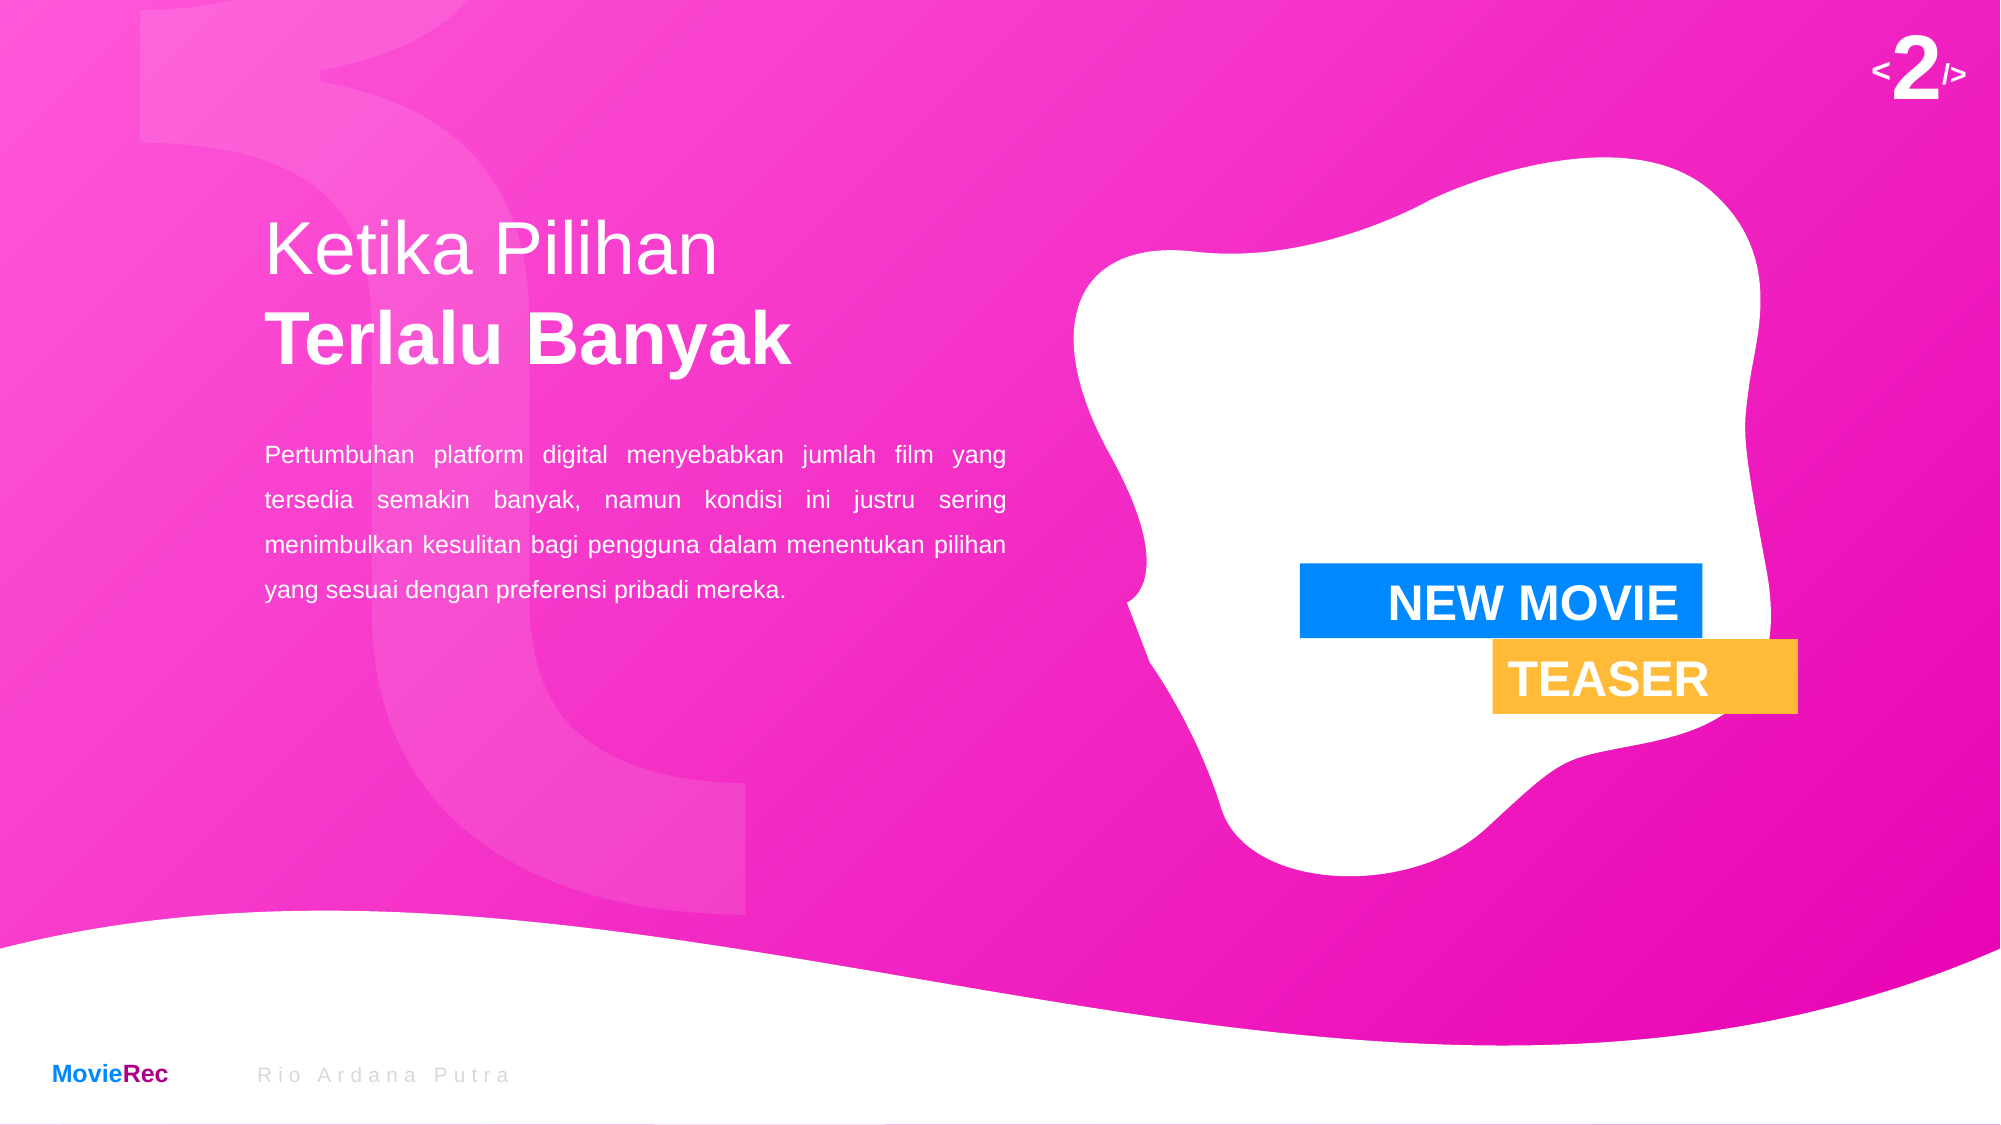

Ketika Pilihan
Terlalu Banyak
Pertumbuhan platform digital menyebabkan jumlah film yang tersedia semakin banyak, namun kondisi ini justru sering menimbulkan kesulitan bagi pengguna dalam menentukan pilihan yang sesuai dengan preferensi pribadi mereka.
NEW MOVIE
TEASER

MovieRec
Rio Ardana Putra